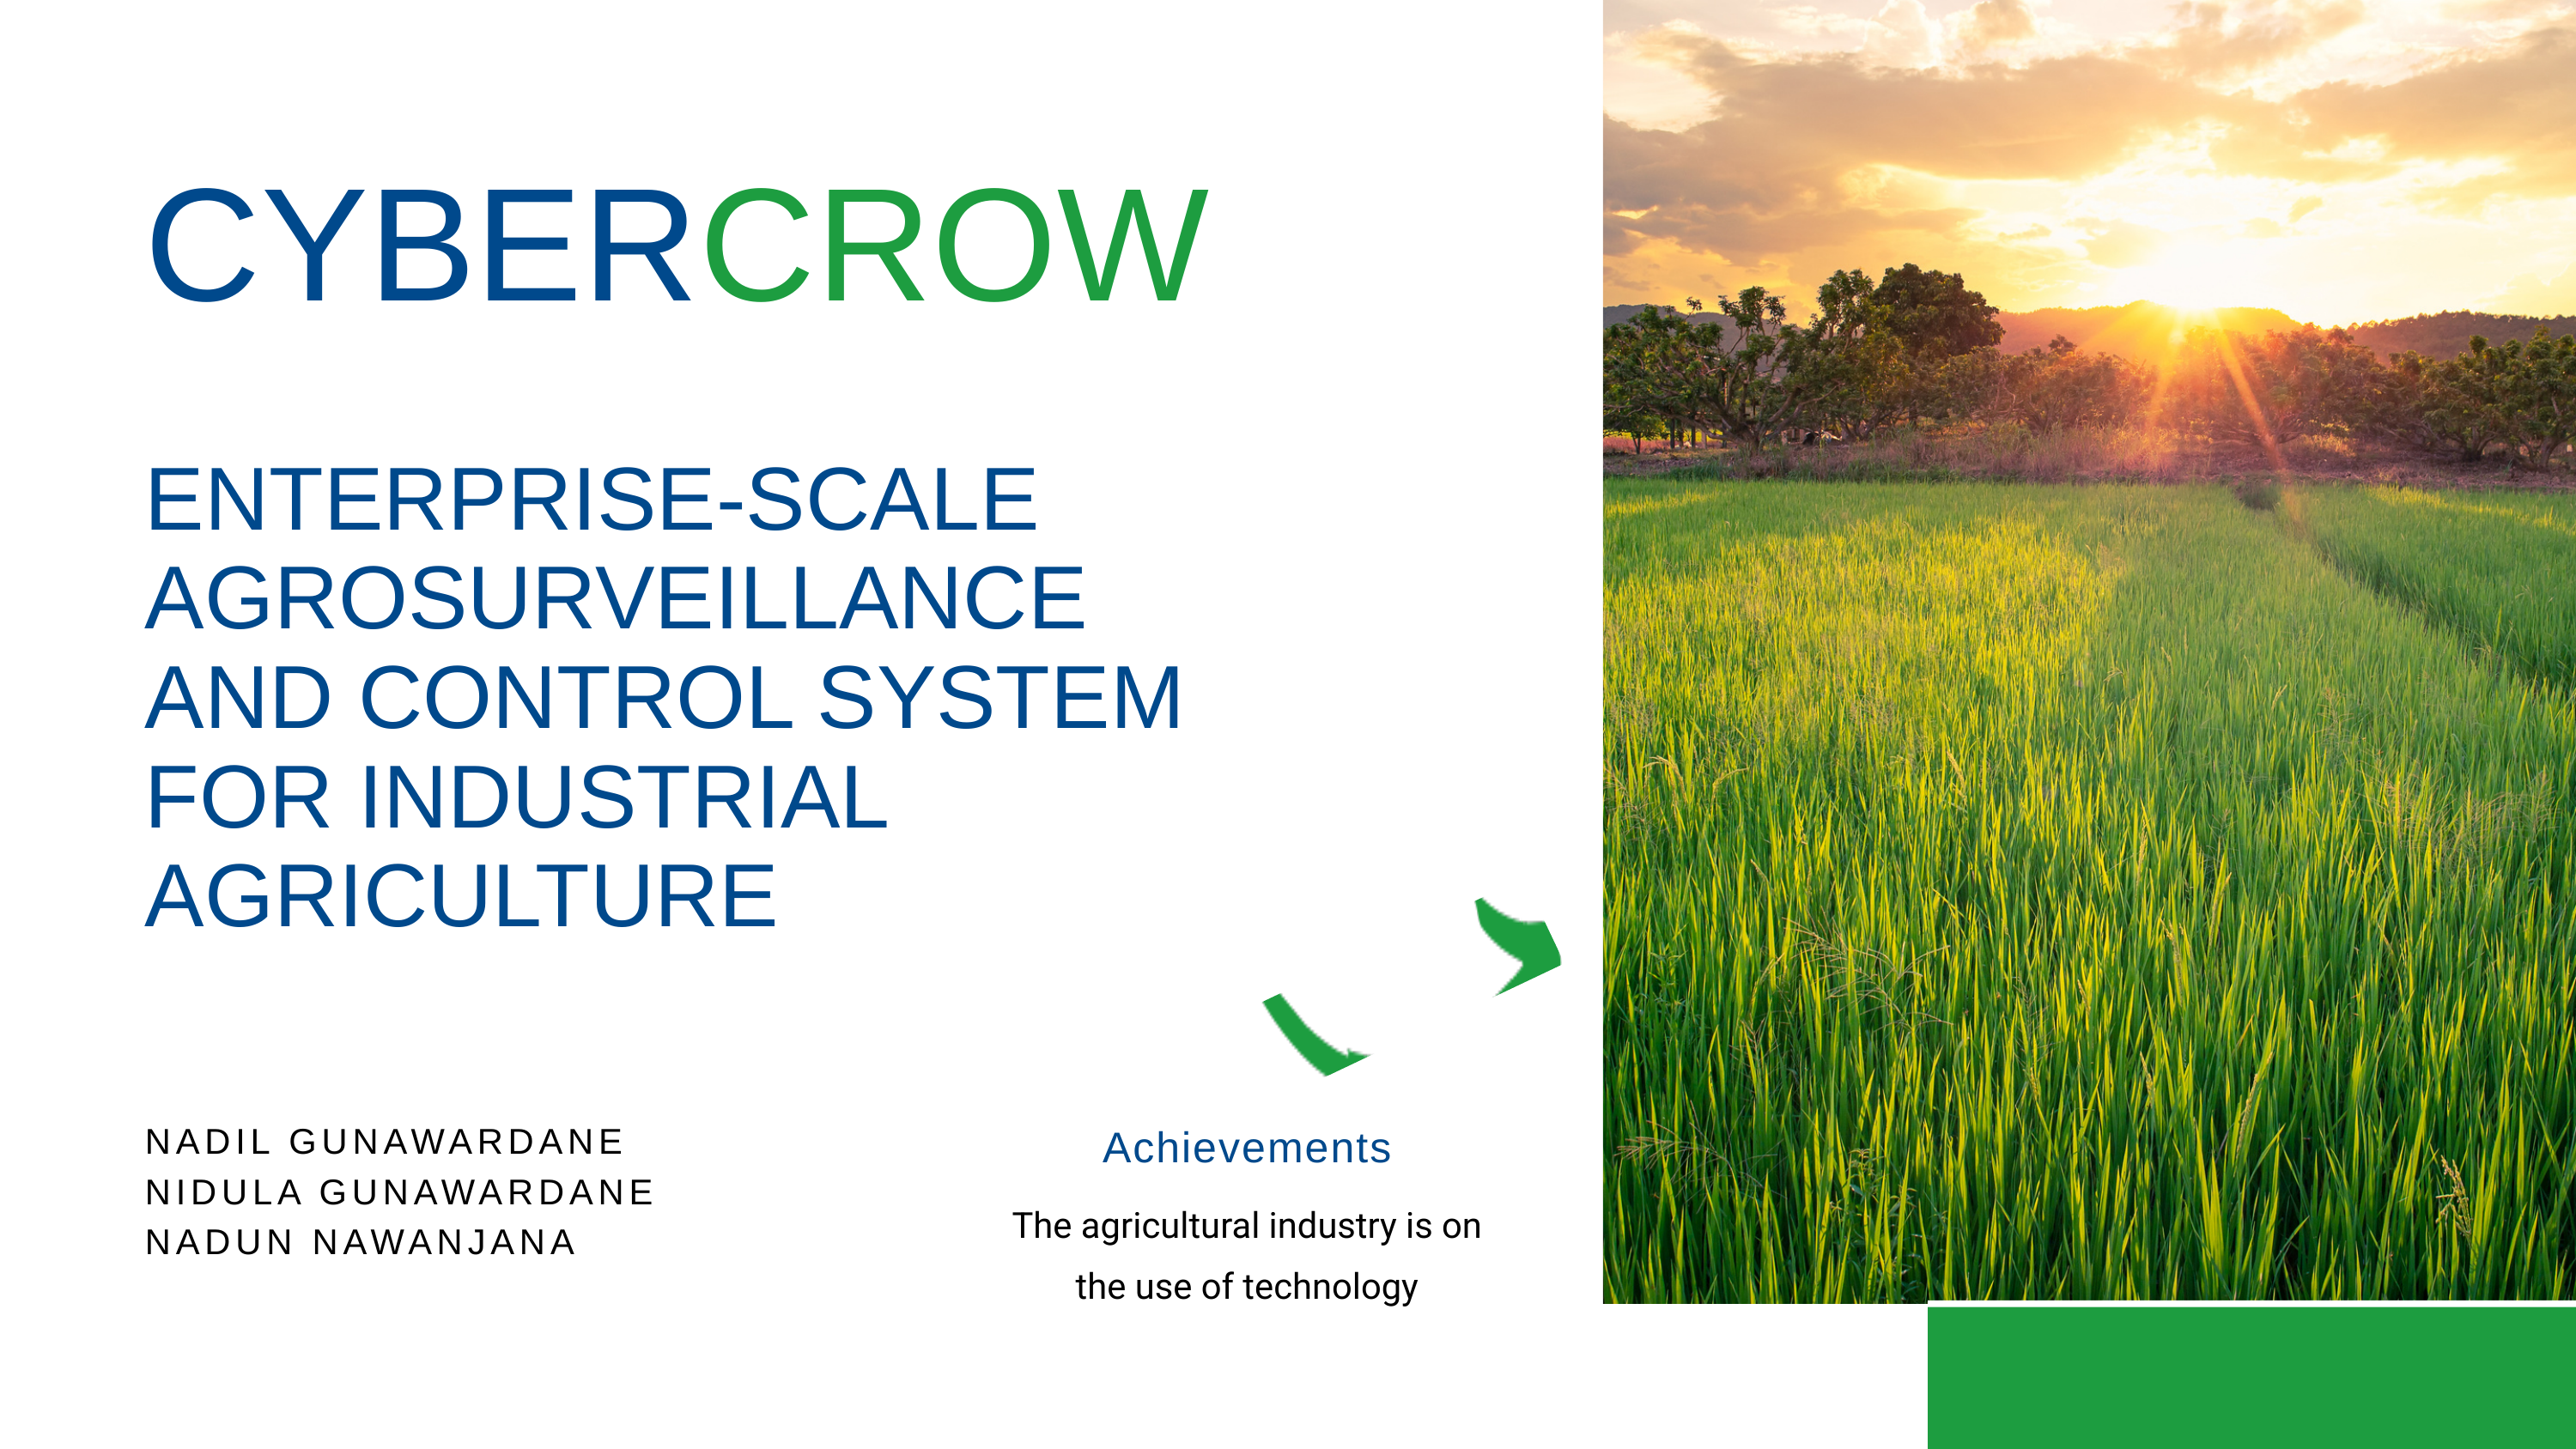

CYBERCROW
ENTERPRISE-SCALE AGROSURVEILLANCE AND CONTROL SYSTEM FOR INDUSTRIAL AGRICULTURE

NADIL GUNAWARDANE
NIDULA GUNAWARDANE
NADUN NAWANJANA
Achievements
The agricultural industry is on the use of technology